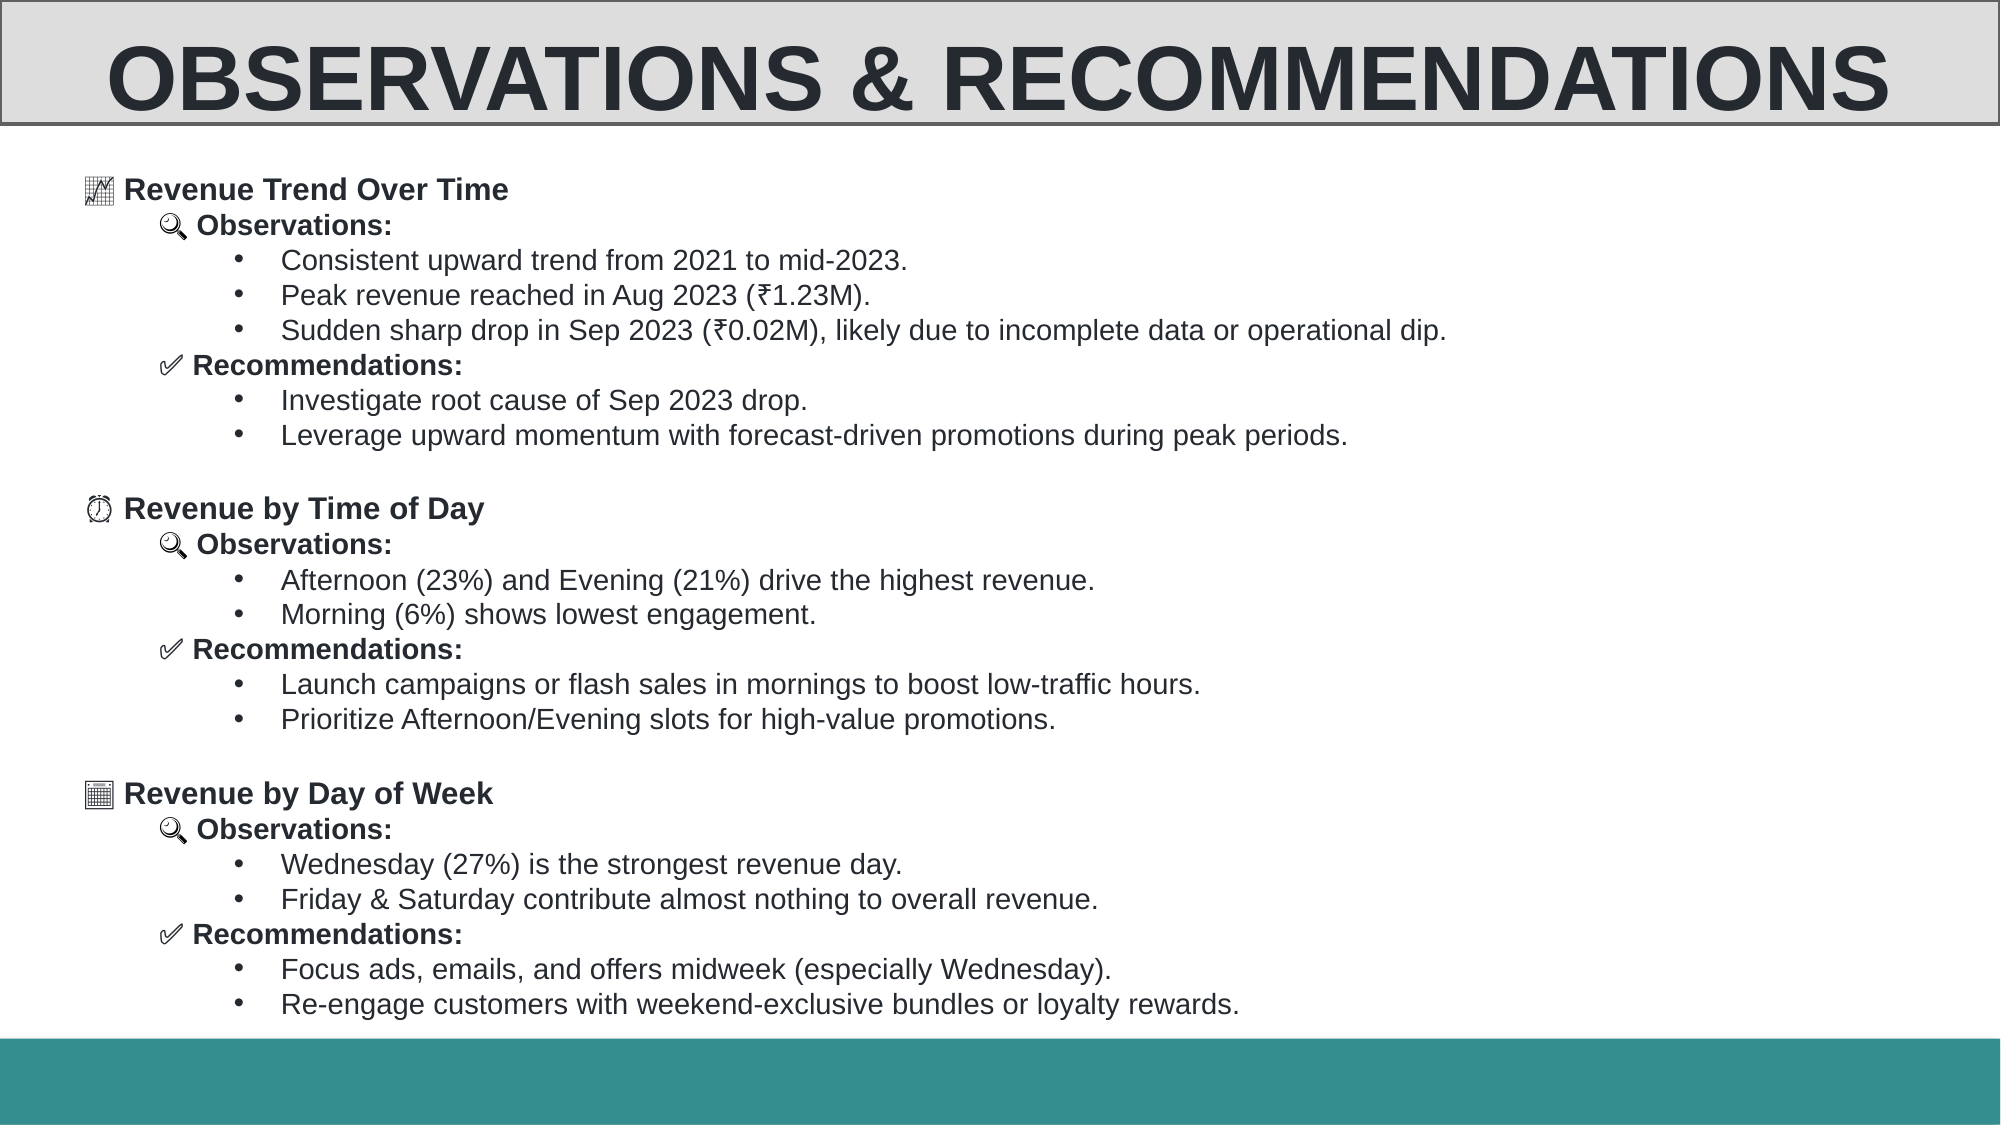

OBSERVATIONS & RECOMMENDATIONS
📈 Revenue Trend Over Time
🔍 Observations:
Consistent upward trend from 2021 to mid-2023.
Peak revenue reached in Aug 2023 (₹1.23M).
Sudden sharp drop in Sep 2023 (₹0.02M), likely due to incomplete data or operational dip.
✅ Recommendations:
Investigate root cause of Sep 2023 drop.
Leverage upward momentum with forecast-driven promotions during peak periods.
⏰ Revenue by Time of Day
🔍 Observations:
Afternoon (23%) and Evening (21%) drive the highest revenue.
Morning (6%) shows lowest engagement.
✅ Recommendations:
Launch campaigns or flash sales in mornings to boost low-traffic hours.
Prioritize Afternoon/Evening slots for high-value promotions.
📅 Revenue by Day of Week
🔍 Observations:
Wednesday (27%) is the strongest revenue day.
Friday & Saturday contribute almost nothing to overall revenue.
✅ Recommendations:
Focus ads, emails, and offers midweek (especially Wednesday).
Re-engage customers with weekend-exclusive bundles or loyalty rewards.